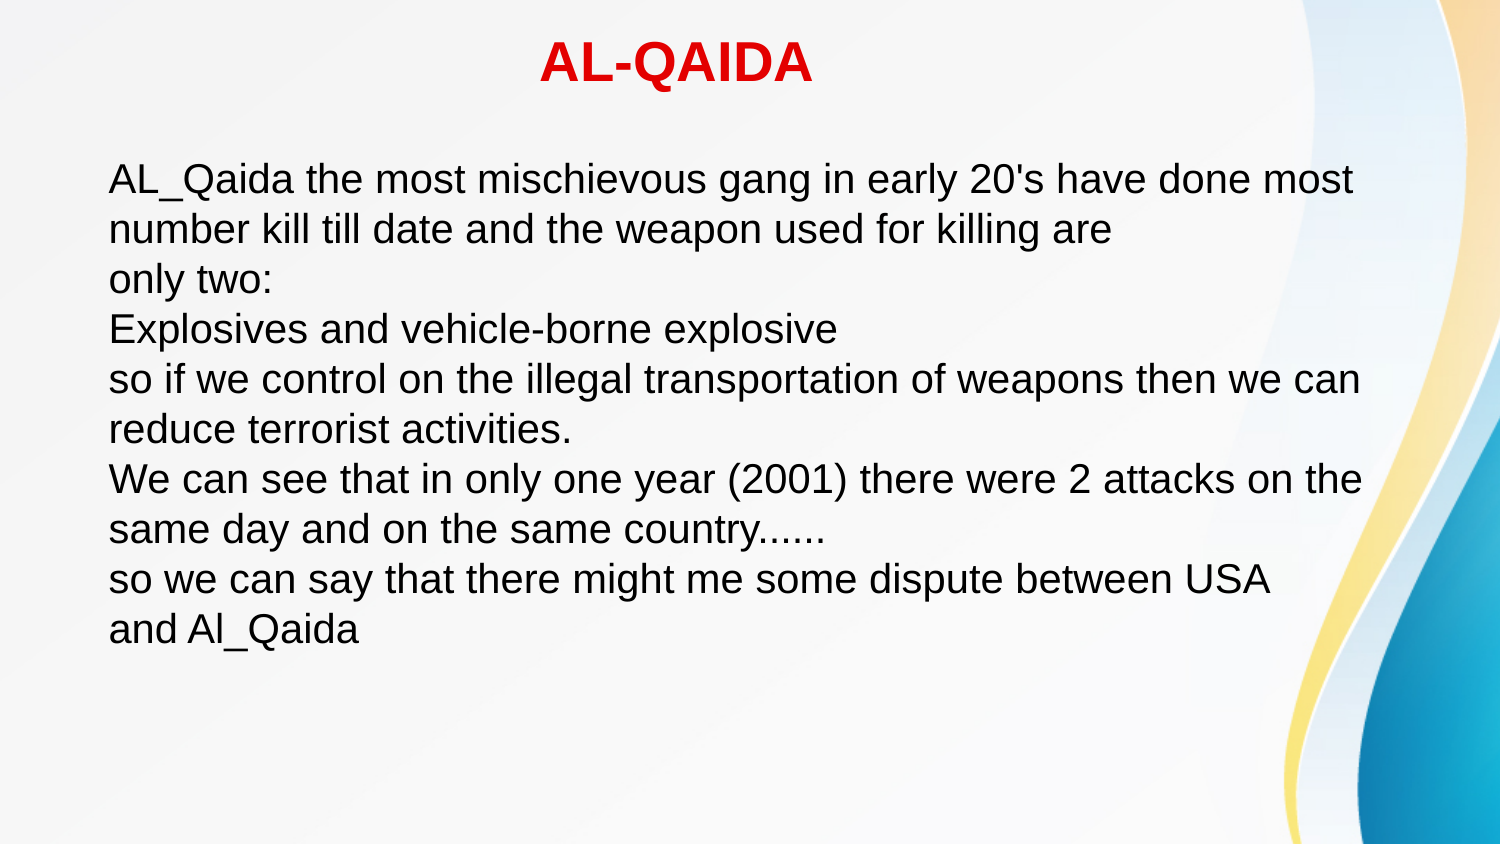

AL_Qaida the most mischievous gang in early 20's have done most number kill till date and the weapon used for killing are
only two:
Explosives and vehicle-borne explosive
so if we control on the illegal transportation of weapons then we can reduce terrorist activities.
We can see that in only one year (2001) there were 2 attacks on the same day and on the same country......
so we can say that there might me some dispute between USA
and Al_Qaida
# AL-QAIDA